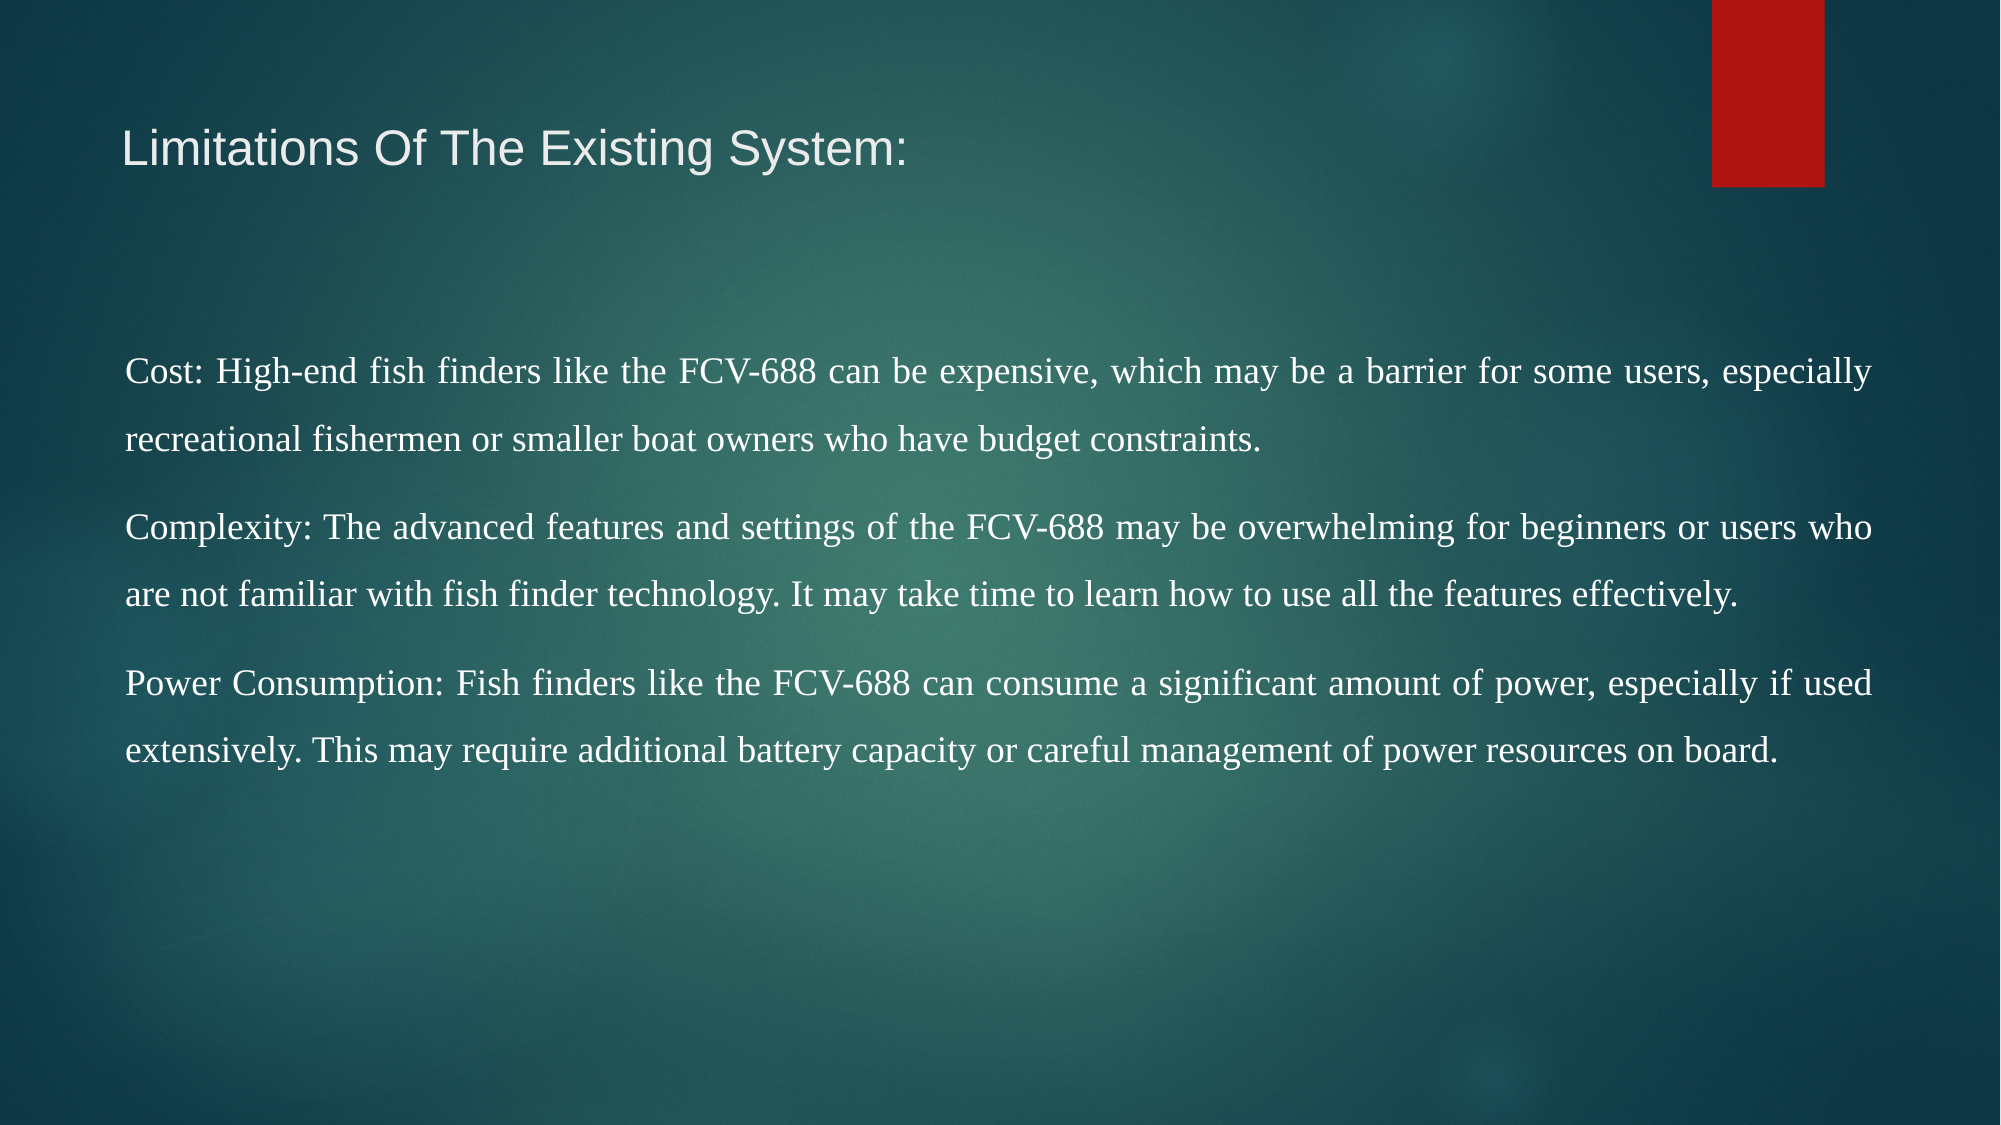

# Limitations Of The Existing System:
Cost: High-end fish finders like the FCV-688 can be expensive, which may be a barrier for some users, especially recreational fishermen or smaller boat owners who have budget constraints.
Complexity: The advanced features and settings of the FCV-688 may be overwhelming for beginners or users who are not familiar with fish finder technology. It may take time to learn how to use all the features effectively.
Power Consumption: Fish finders like the FCV-688 can consume a significant amount of power, especially if used extensively. This may require additional battery capacity or careful management of power resources on board.